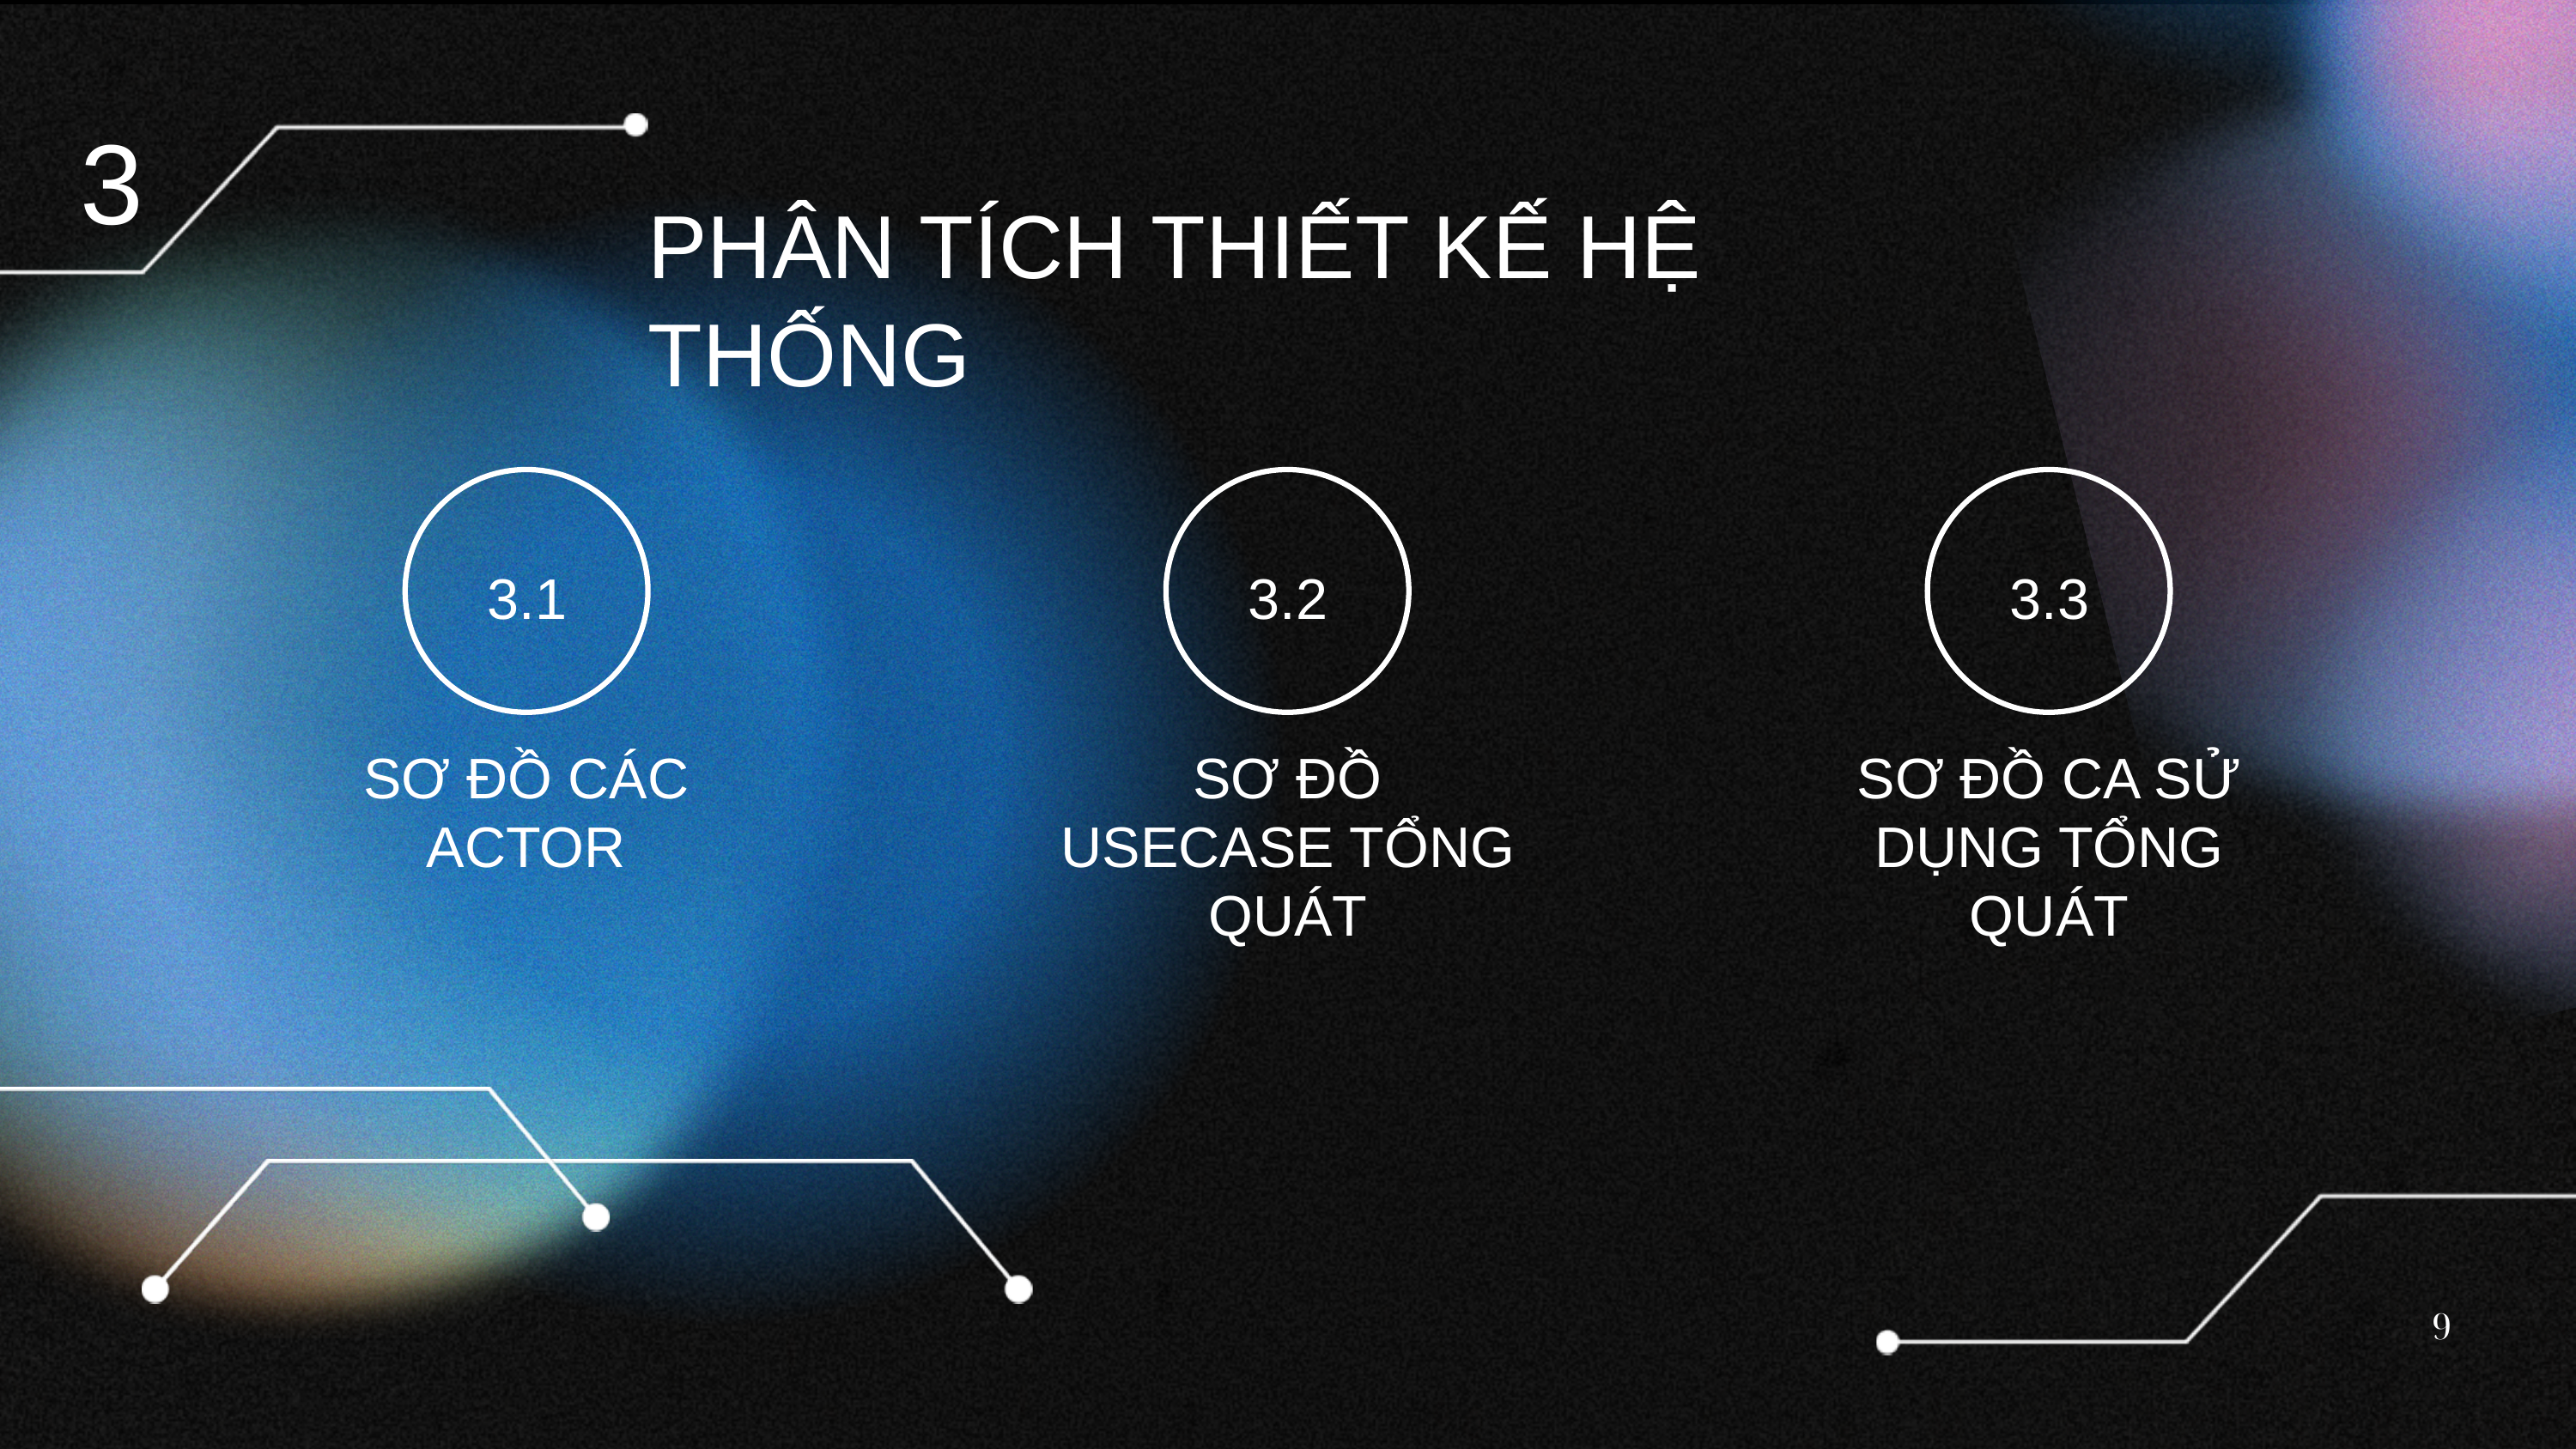

3

PHÂN TÍCH THIẾT KẾ HỆ THỐNG

3.1
3.2
3.3
SƠ ĐỒ CÁC ACTOR
SƠ ĐỒ USECASE TỔNG QUÁT
SƠ ĐỒ CA SỬ DỤNG TỔNG QUÁT

9